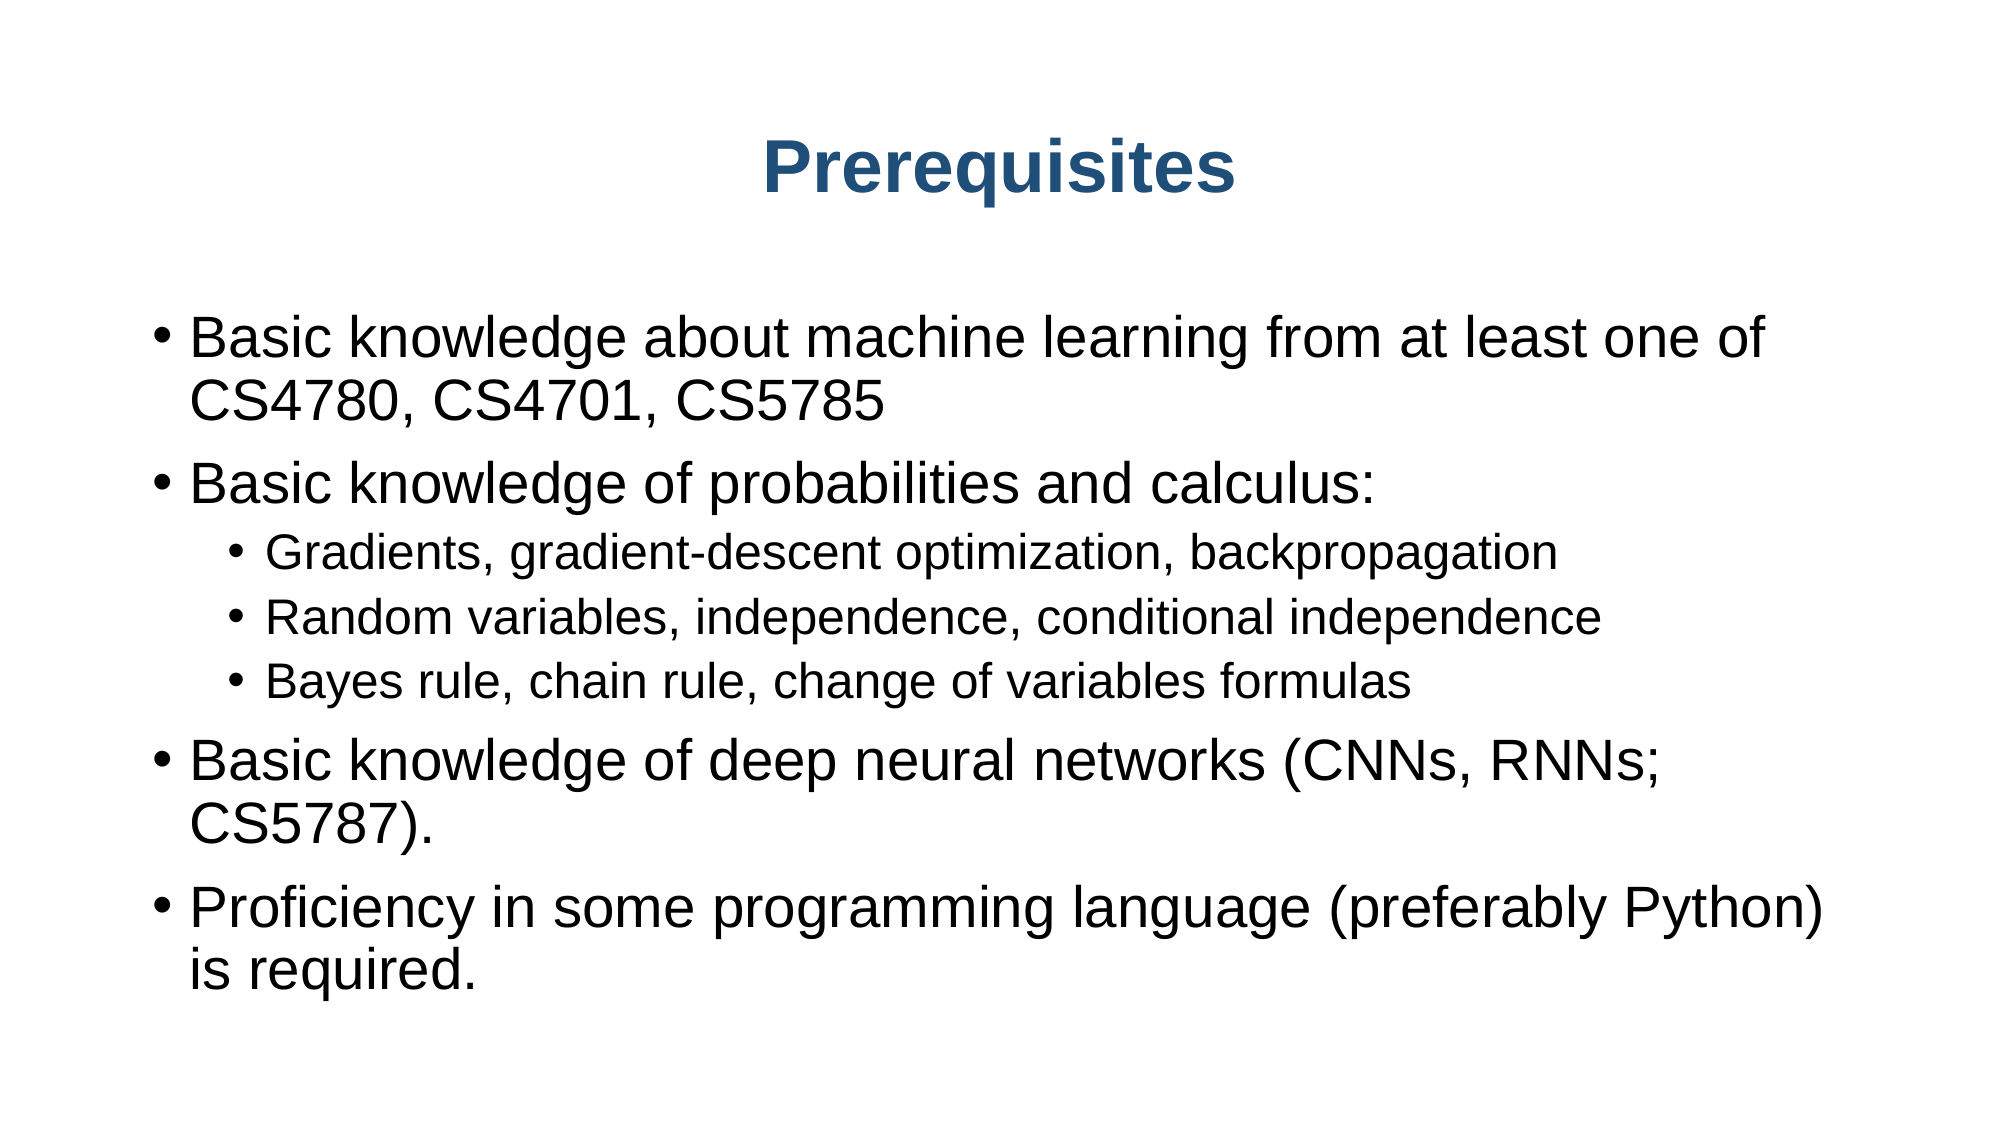

# Prerequisites
Basic knowledge about machine learning from at least one of CS4780, CS4701, CS5785
Basic knowledge of probabilities and calculus:
Gradients, gradient-descent optimization, backpropagation
Random variables, independence, conditional independence
Bayes rule, chain rule, change of variables formulas
Basic knowledge of deep neural networks (CNNs, RNNs; CS5787).
Proficiency in some programming language (preferably Python) is required.